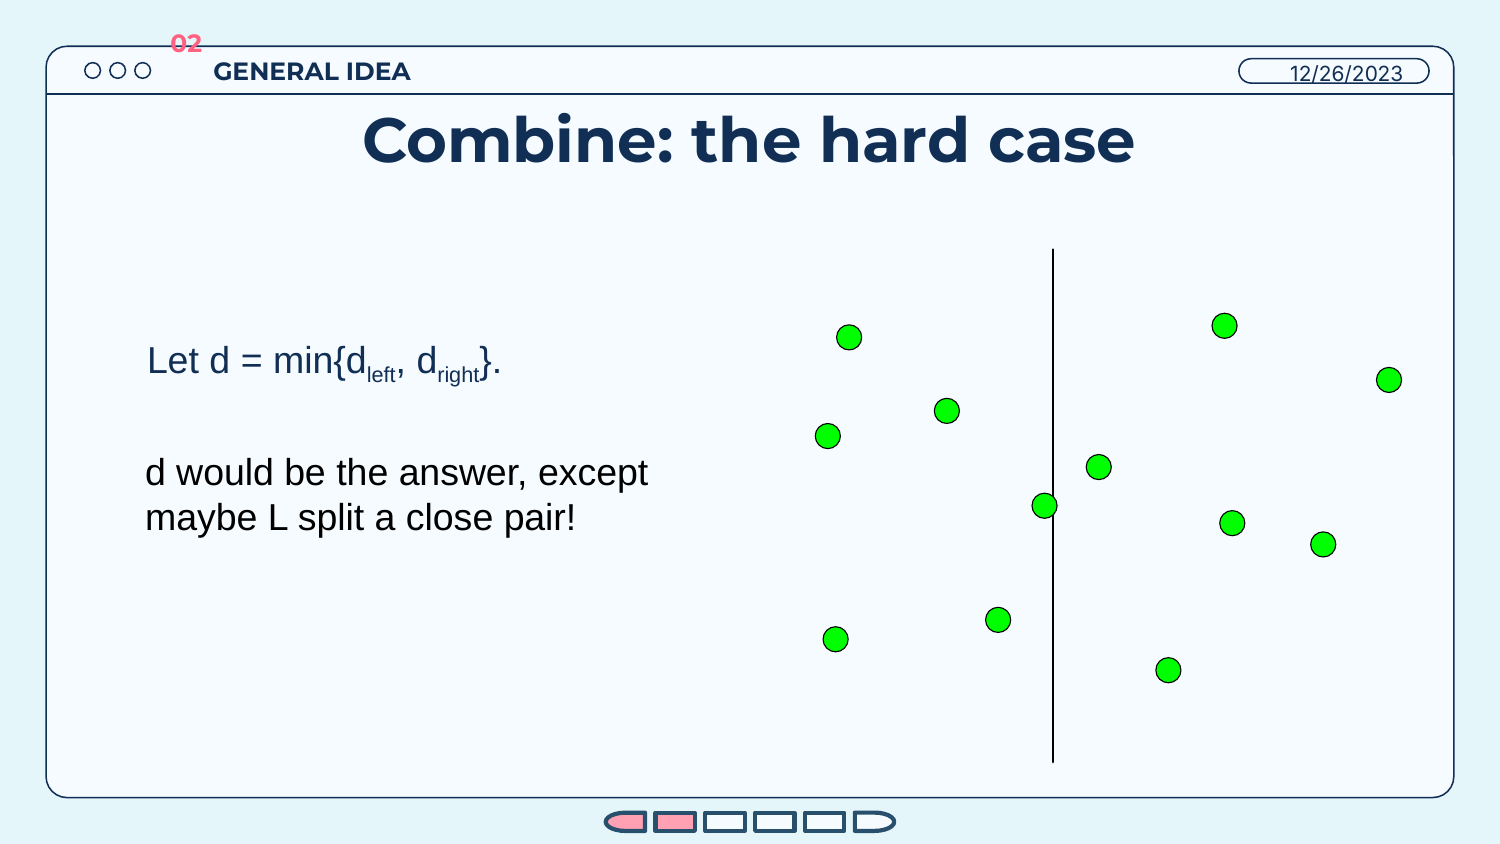

GENERAL IDEA
12/26/2023
02
# Combine: the hard case

Let d = min{dleft, dright}.
d would be the answer, except maybe L split a close pair!